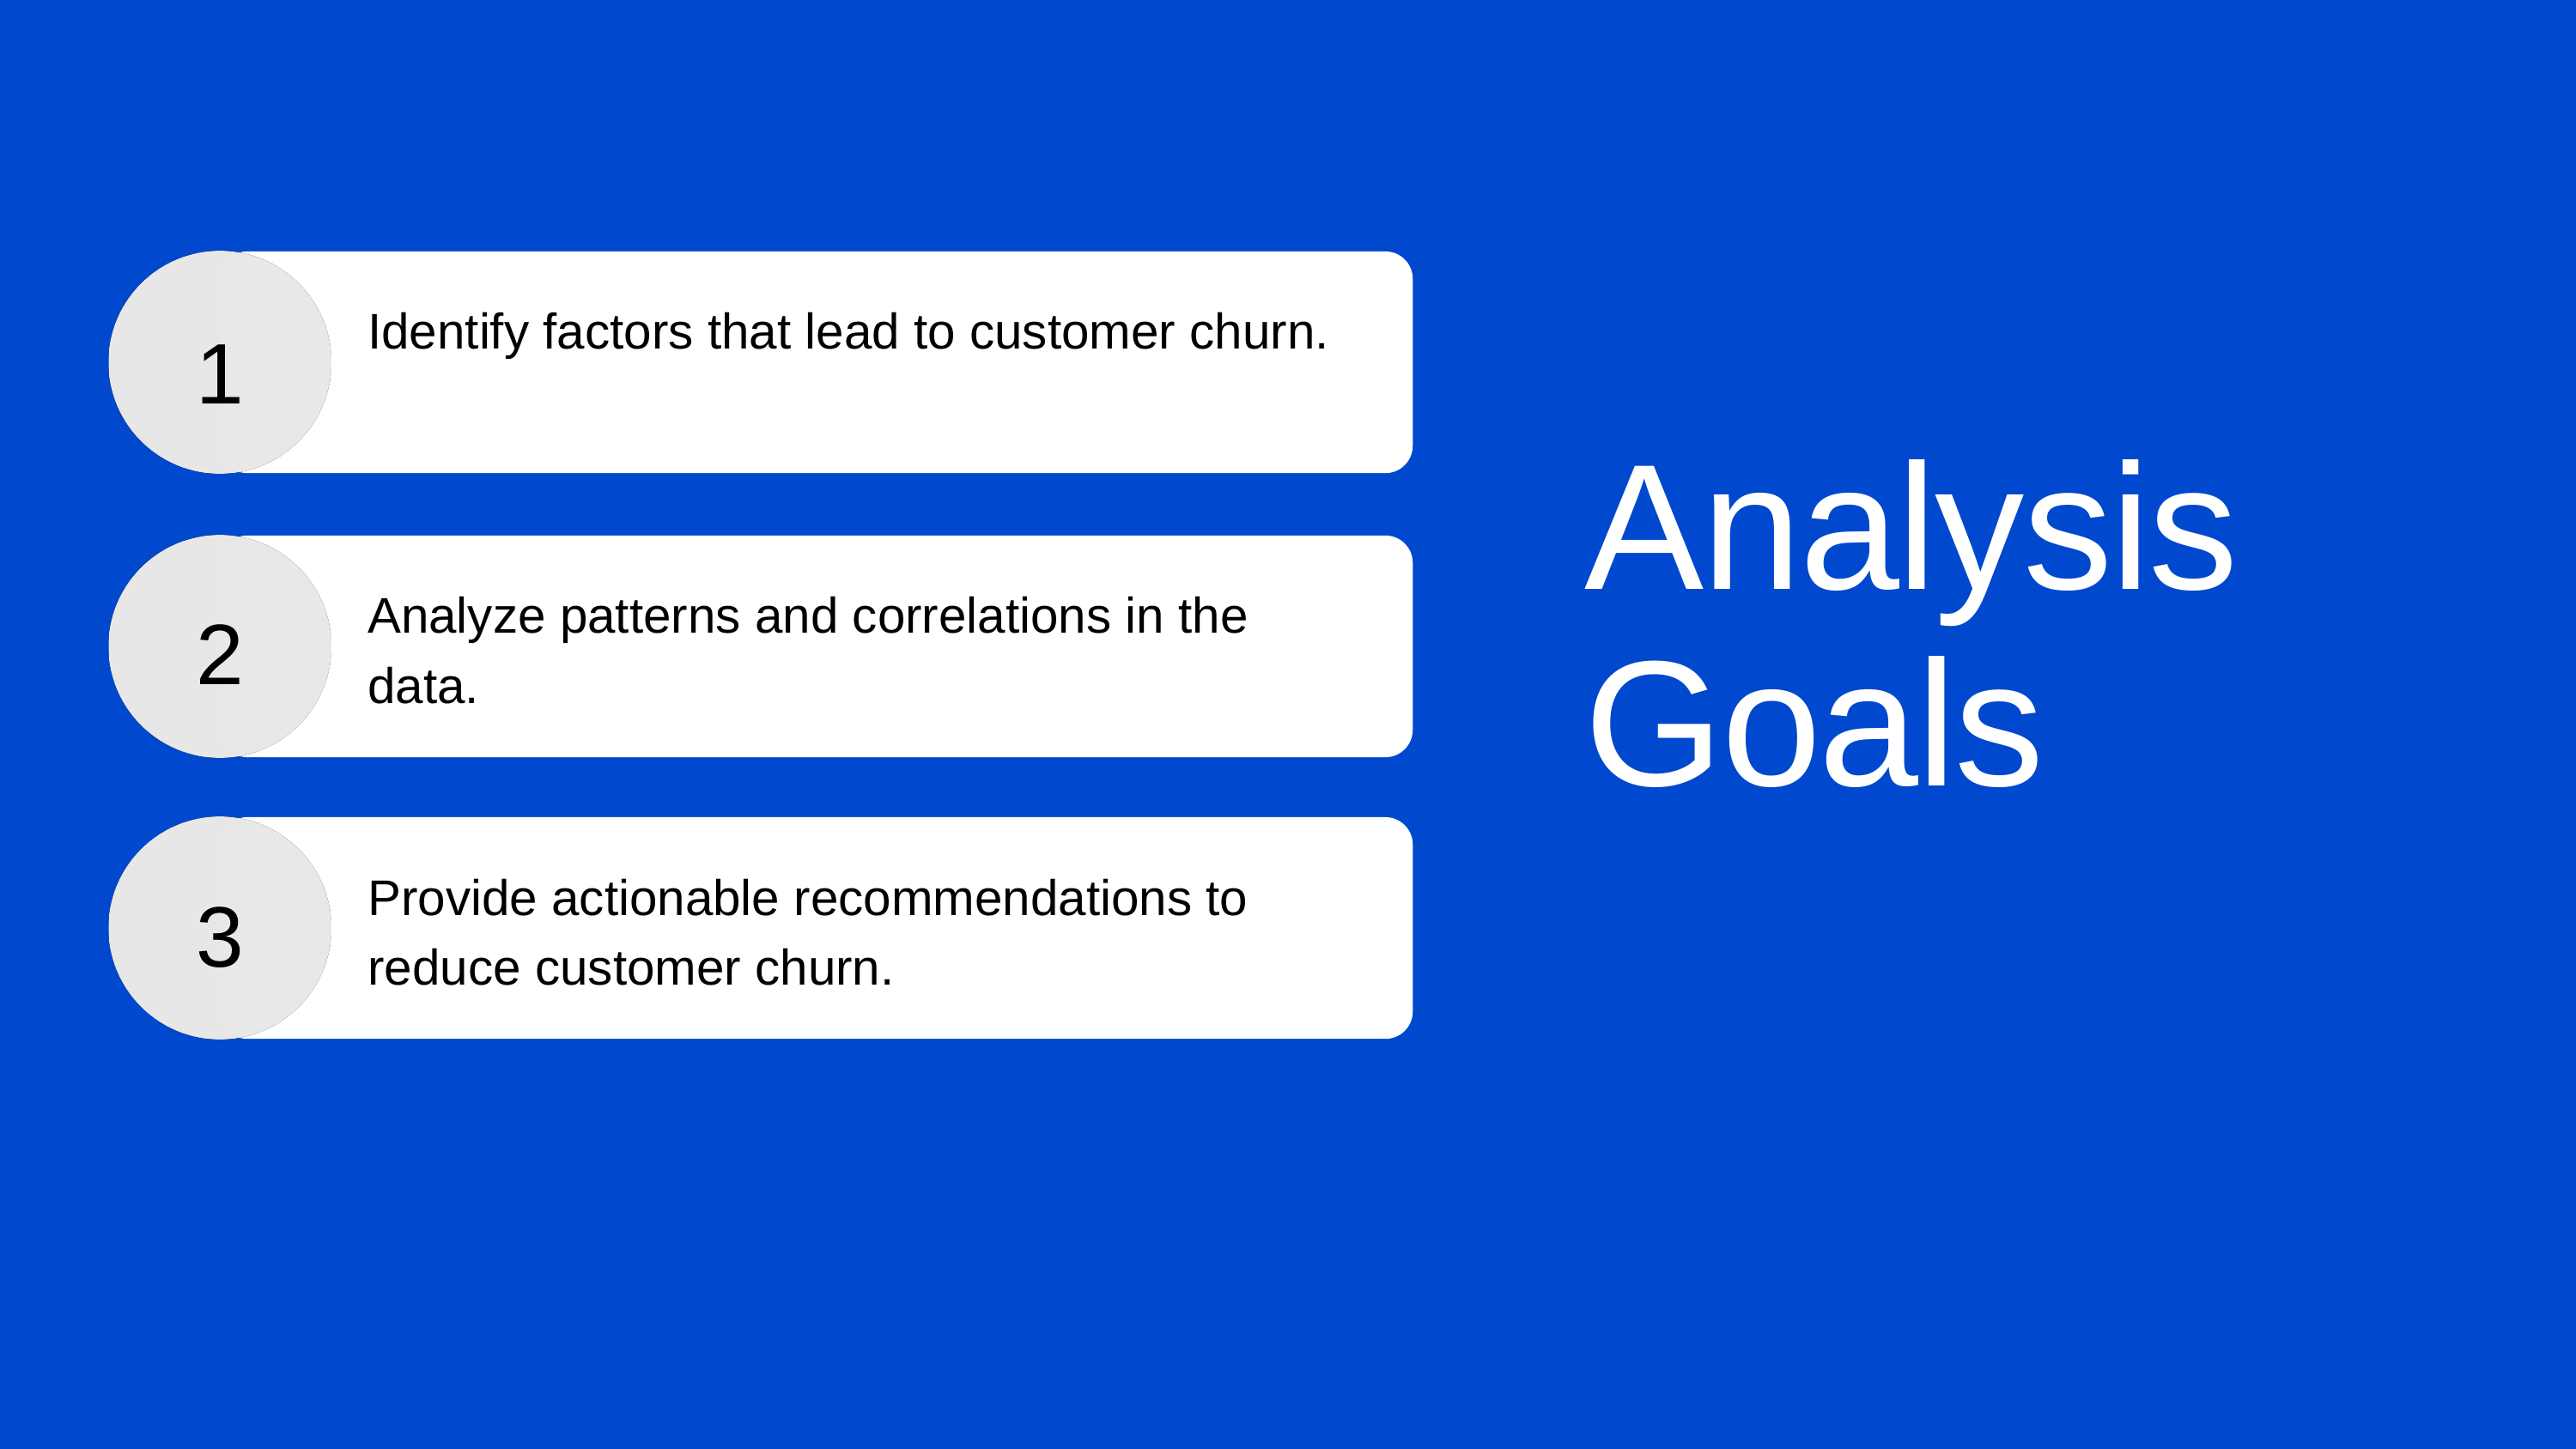

Identify factors that lead to customer churn.
1
Analysis Goals

Analyze patterns and correlations in the data.
2

Provide actionable recommendations to reduce customer churn.
3